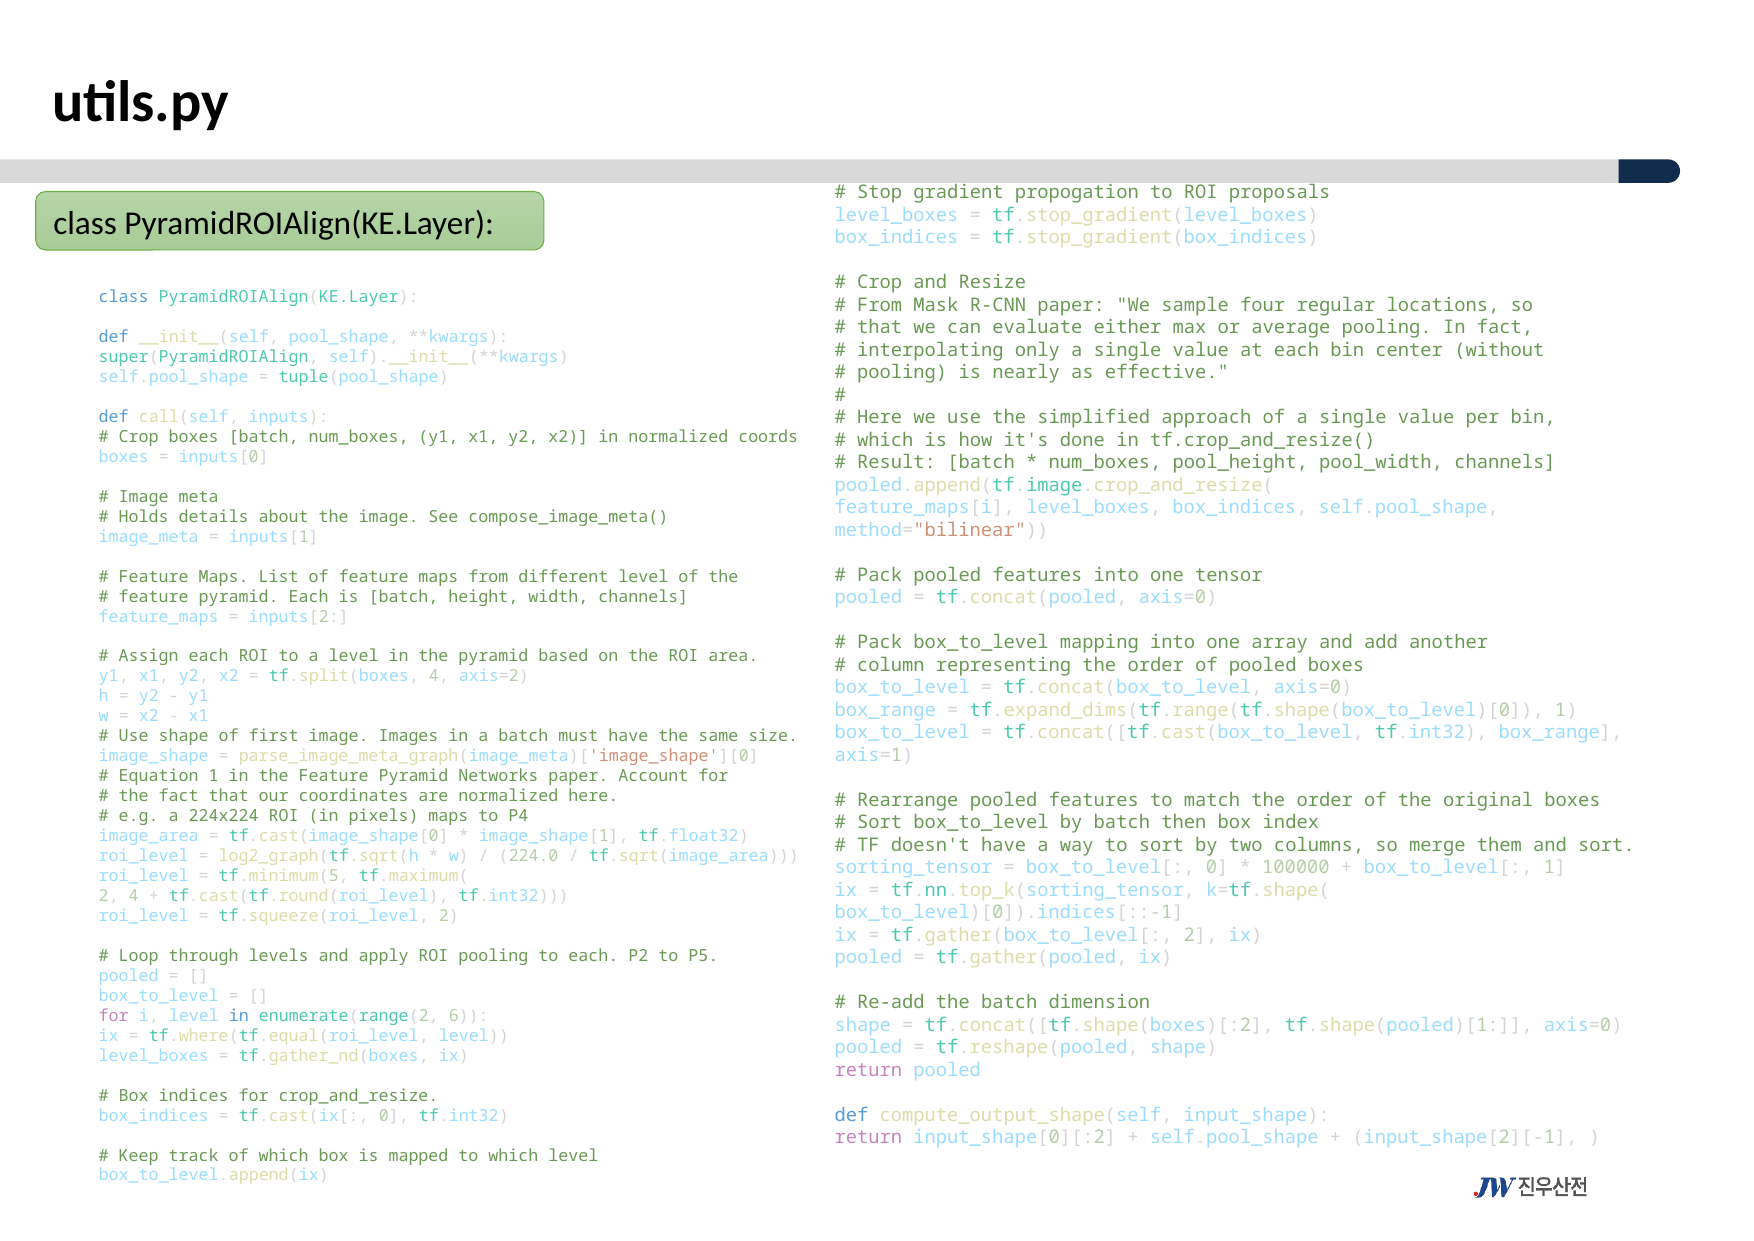

utils.py
# Stop gradient propogation to ROI proposals
level_boxes = tf.stop_gradient(level_boxes)
box_indices = tf.stop_gradient(box_indices)
# Crop and Resize
# From Mask R-CNN paper: "We sample four regular locations, so
# that we can evaluate either max or average pooling. In fact,
# interpolating only a single value at each bin center (without
# pooling) is nearly as effective."
#
# Here we use the simplified approach of a single value per bin,
# which is how it's done in tf.crop_and_resize()
# Result: [batch * num_boxes, pool_height, pool_width, channels]
pooled.append(tf.image.crop_and_resize(
feature_maps[i], level_boxes, box_indices, self.pool_shape,
method="bilinear"))
# Pack pooled features into one tensor
pooled = tf.concat(pooled, axis=0)
# Pack box_to_level mapping into one array and add another
# column representing the order of pooled boxes
box_to_level = tf.concat(box_to_level, axis=0)
box_range = tf.expand_dims(tf.range(tf.shape(box_to_level)[0]), 1)
box_to_level = tf.concat([tf.cast(box_to_level, tf.int32), box_range],
axis=1)
# Rearrange pooled features to match the order of the original boxes
# Sort box_to_level by batch then box index
# TF doesn't have a way to sort by two columns, so merge them and sort.
sorting_tensor = box_to_level[:, 0] * 100000 + box_to_level[:, 1]
ix = tf.nn.top_k(sorting_tensor, k=tf.shape(
box_to_level)[0]).indices[::-1]
ix = tf.gather(box_to_level[:, 2], ix)
pooled = tf.gather(pooled, ix)
# Re-add the batch dimension
shape = tf.concat([tf.shape(boxes)[:2], tf.shape(pooled)[1:]], axis=0)
pooled = tf.reshape(pooled, shape)
return pooled
def compute_output_shape(self, input_shape):
return input_shape[0][:2] + self.pool_shape + (input_shape[2][-1], )
class PyramidROIAlign(KE.Layer):
class PyramidROIAlign(KE.Layer):
def __init__(self, pool_shape, **kwargs):
super(PyramidROIAlign, self).__init__(**kwargs)
self.pool_shape = tuple(pool_shape)
def call(self, inputs):
# Crop boxes [batch, num_boxes, (y1, x1, y2, x2)] in normalized coords
boxes = inputs[0]
# Image meta
# Holds details about the image. See compose_image_meta()
image_meta = inputs[1]
# Feature Maps. List of feature maps from different level of the
# feature pyramid. Each is [batch, height, width, channels]
feature_maps = inputs[2:]
# Assign each ROI to a level in the pyramid based on the ROI area.
y1, x1, y2, x2 = tf.split(boxes, 4, axis=2)
h = y2 - y1
w = x2 - x1
# Use shape of first image. Images in a batch must have the same size.
image_shape = parse_image_meta_graph(image_meta)['image_shape'][0]
# Equation 1 in the Feature Pyramid Networks paper. Account for
# the fact that our coordinates are normalized here.
# e.g. a 224x224 ROI (in pixels) maps to P4
image_area = tf.cast(image_shape[0] * image_shape[1], tf.float32)
roi_level = log2_graph(tf.sqrt(h * w) / (224.0 / tf.sqrt(image_area)))
roi_level = tf.minimum(5, tf.maximum(
2, 4 + tf.cast(tf.round(roi_level), tf.int32)))
roi_level = tf.squeeze(roi_level, 2)
# Loop through levels and apply ROI pooling to each. P2 to P5.
pooled = []
box_to_level = []
for i, level in enumerate(range(2, 6)):
ix = tf.where(tf.equal(roi_level, level))
level_boxes = tf.gather_nd(boxes, ix)
# Box indices for crop_and_resize.
box_indices = tf.cast(ix[:, 0], tf.int32)
# Keep track of which box is mapped to which level
box_to_level.append(ix)